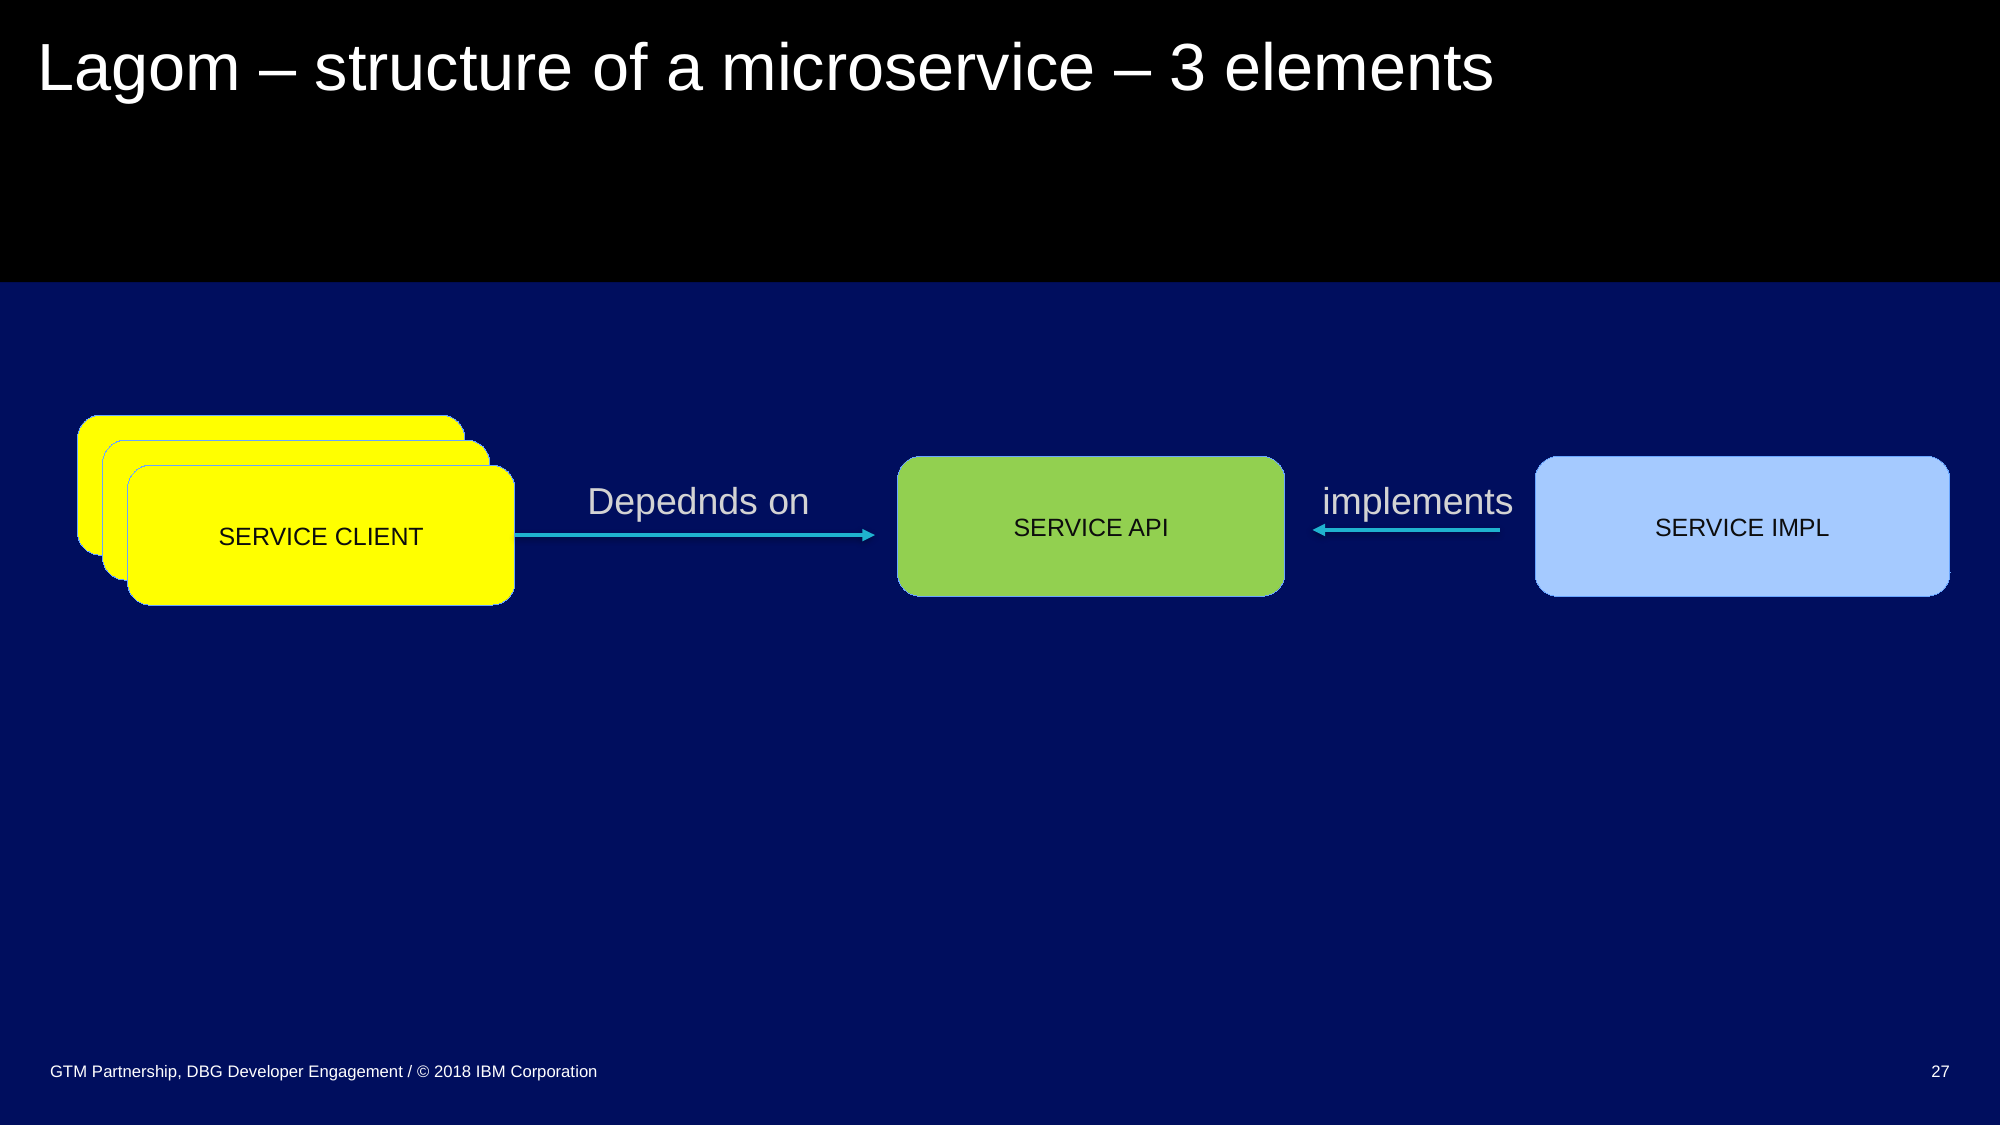

# Lagom – structure of a microservice – 3 elements

SERVICE API
SERVICE IMPL
SERVICE CLIENT
implements
Depednds on
GTM Partnership, DBG Developer Engagement / © 2018 IBM Corporation
27